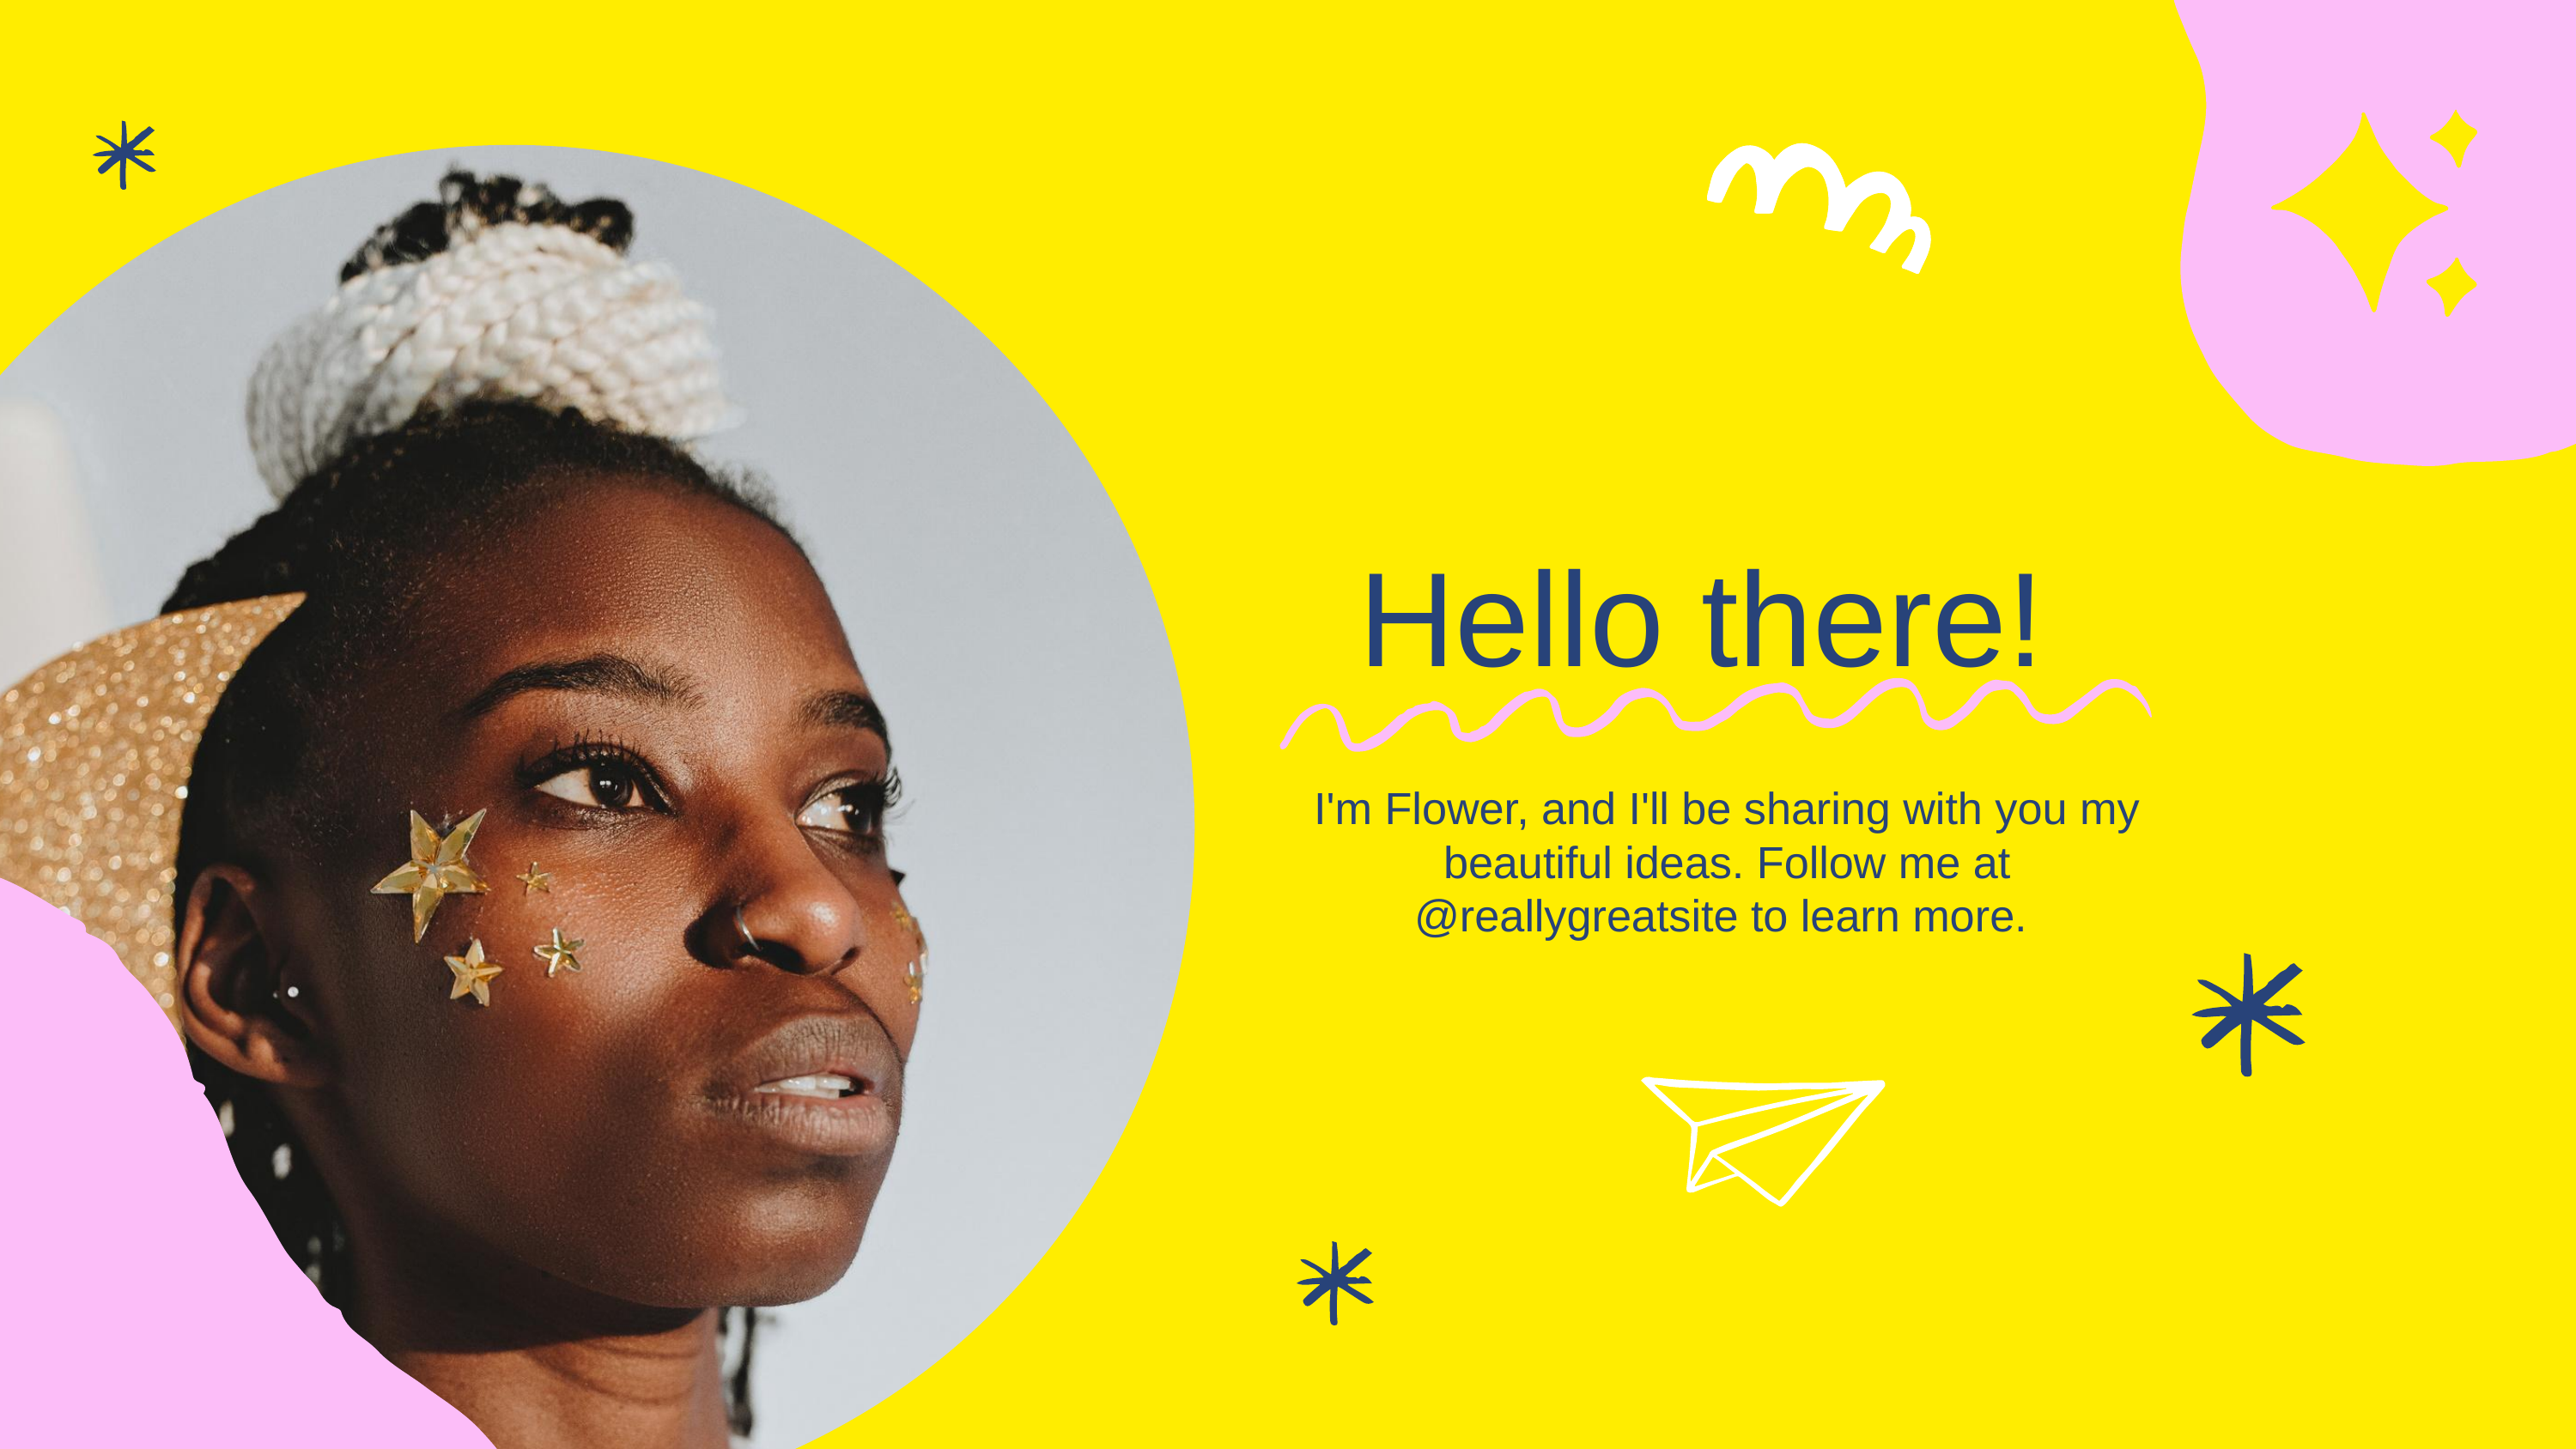

Hello there!

I'm Flower, and I'll be sharing with you my beautiful ideas. Follow me at @reallygreatsite to learn more.